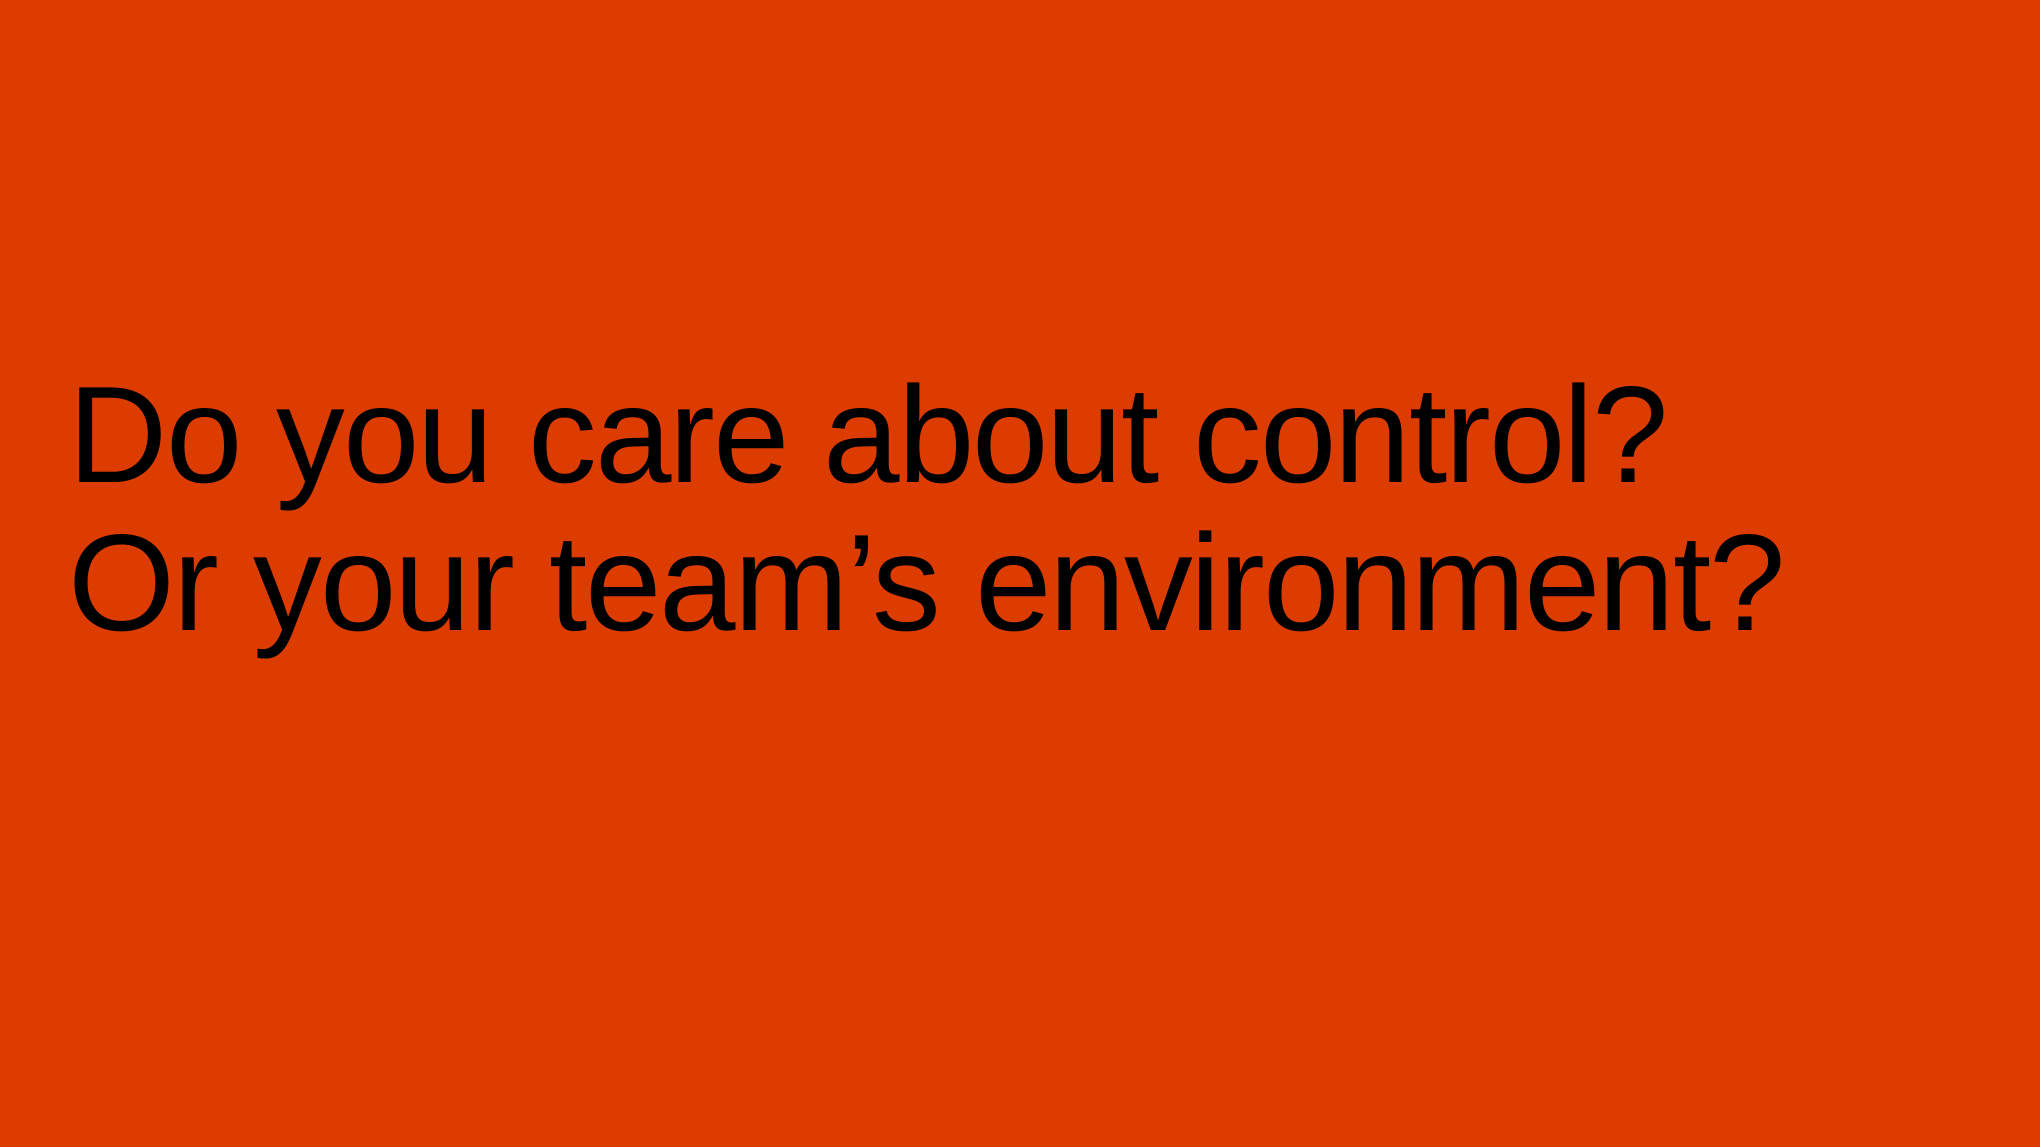

# Do you care about control? Or your team’s environment?